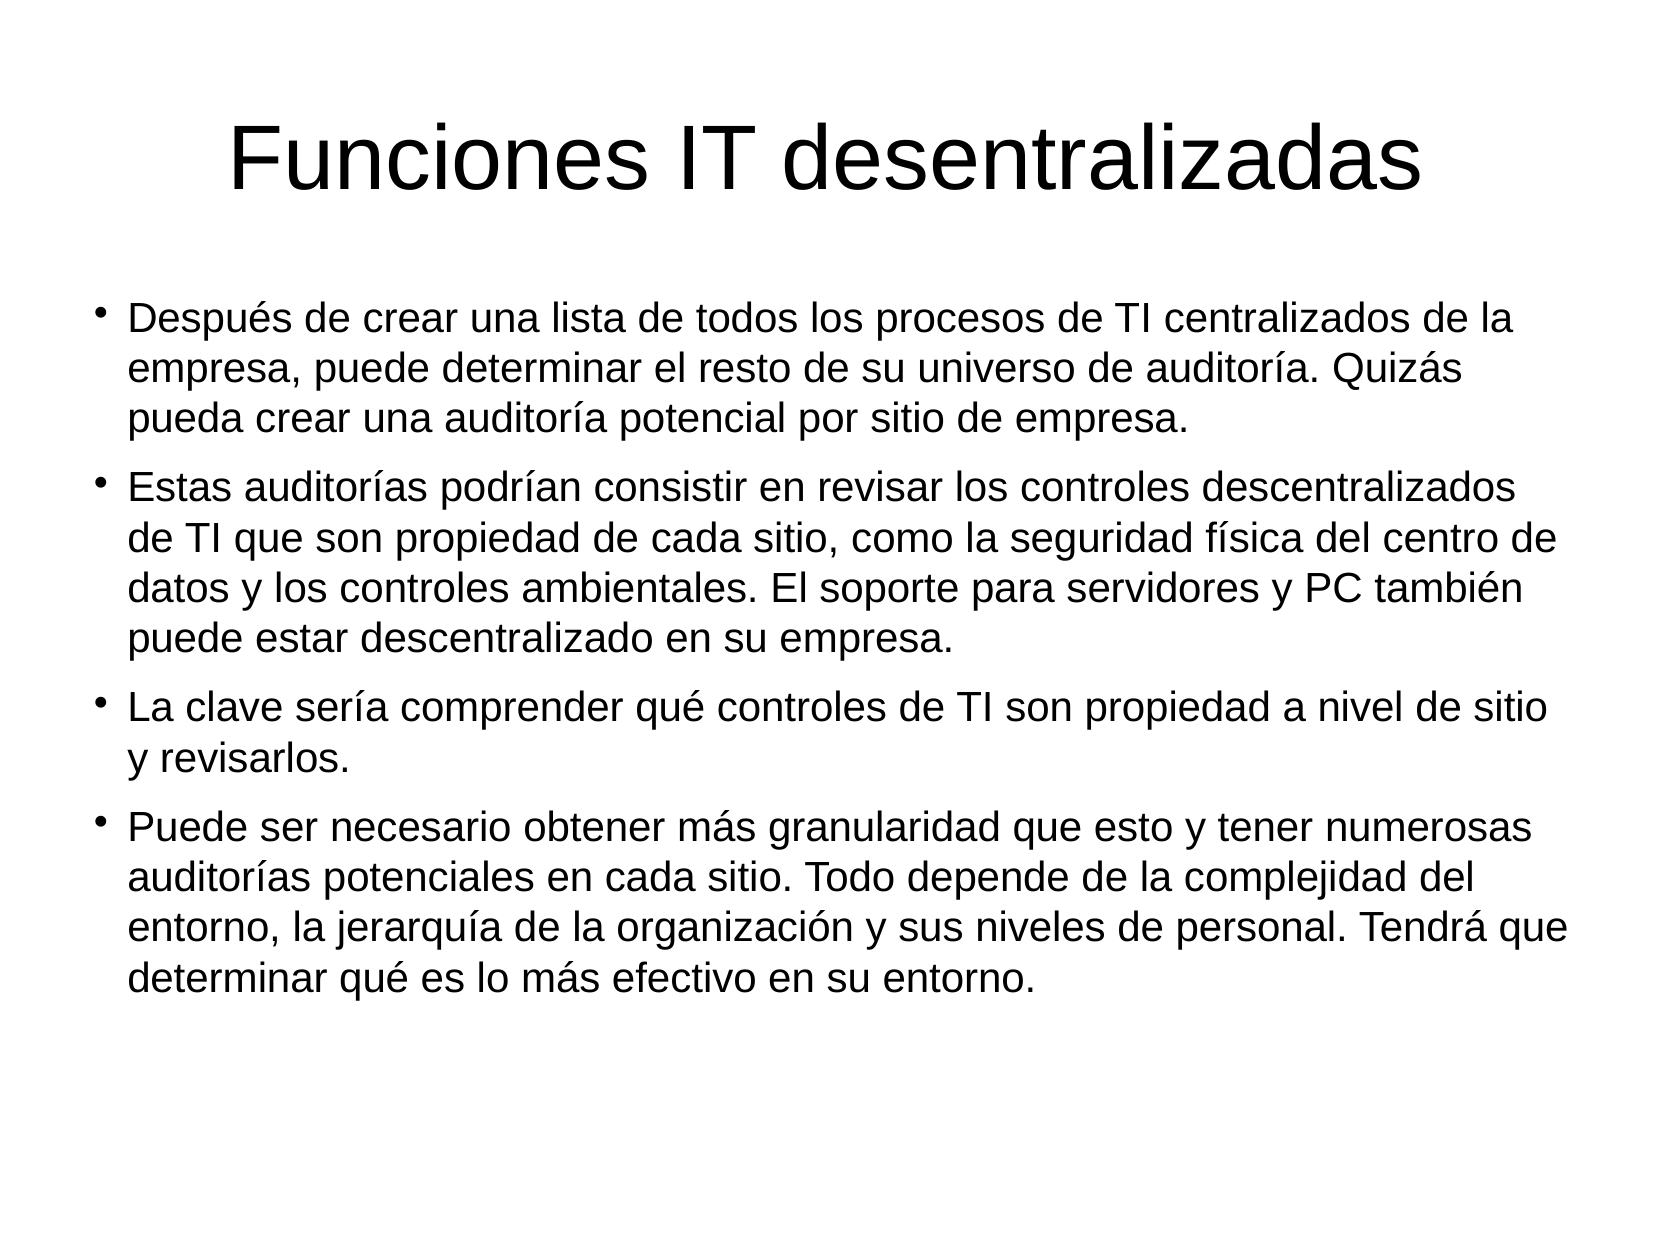

Funciones IT desentralizadas
Después de crear una lista de todos los procesos de TI centralizados de la empresa, puede determinar el resto de su universo de auditoría. Quizás pueda crear una auditoría potencial por sitio de empresa.
Estas auditorías podrían consistir en revisar los controles descentralizados de TI que son propiedad de cada sitio, como la seguridad física del centro de datos y los controles ambientales. El soporte para servidores y PC también puede estar descentralizado en su empresa.
La clave sería comprender qué controles de TI son propiedad a nivel de sitio y revisarlos.
Puede ser necesario obtener más granularidad que esto y tener numerosas auditorías potenciales en cada sitio. Todo depende de la complejidad del entorno, la jerarquía de la organización y sus niveles de personal. Tendrá que determinar qué es lo más efectivo en su entorno.